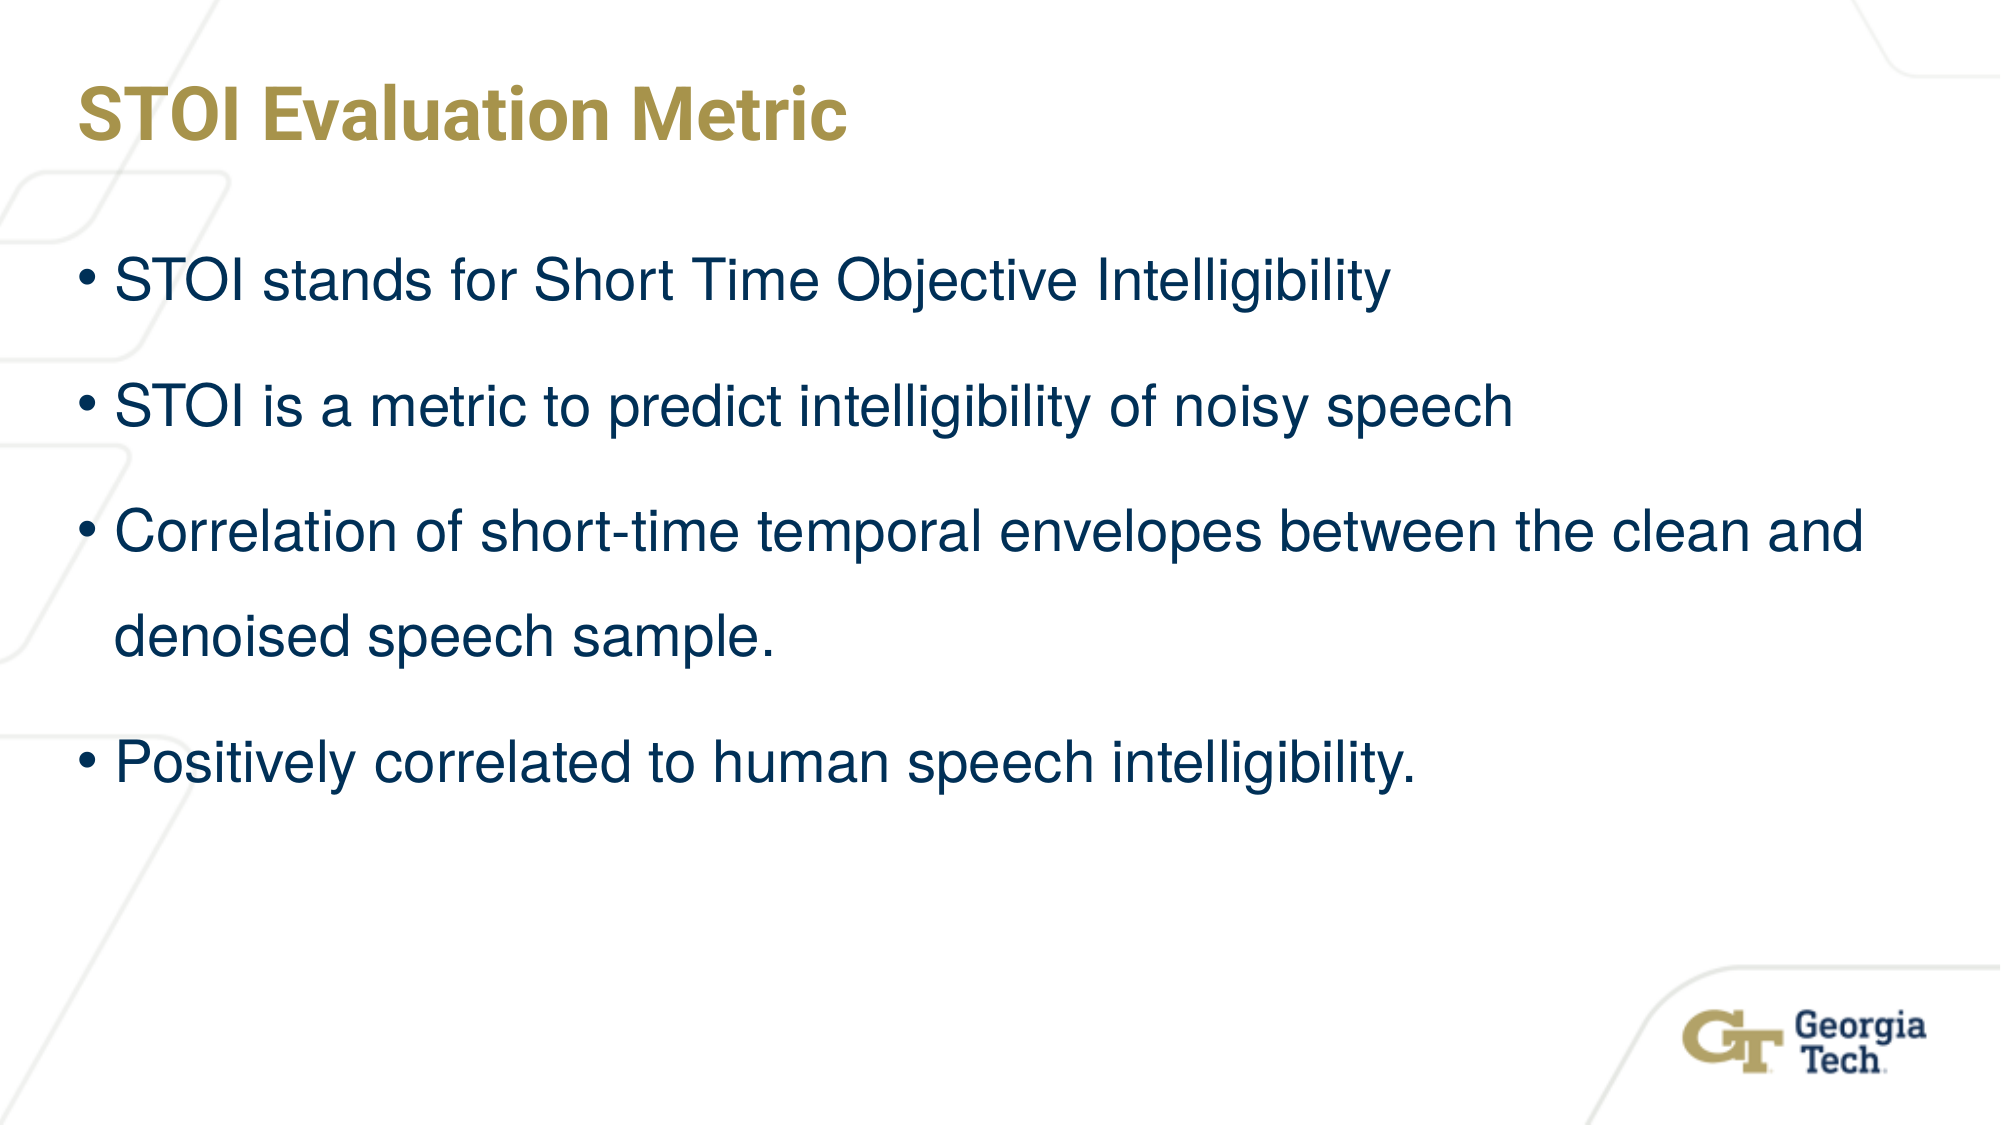

# STOI Evaluation Metric
STOI stands for Short Time Objective Intelligibility
STOI is a metric to predict intelligibility of noisy speech
Correlation of short-time temporal envelopes between the clean and denoised speech sample.
Positively correlated to human speech intelligibility.